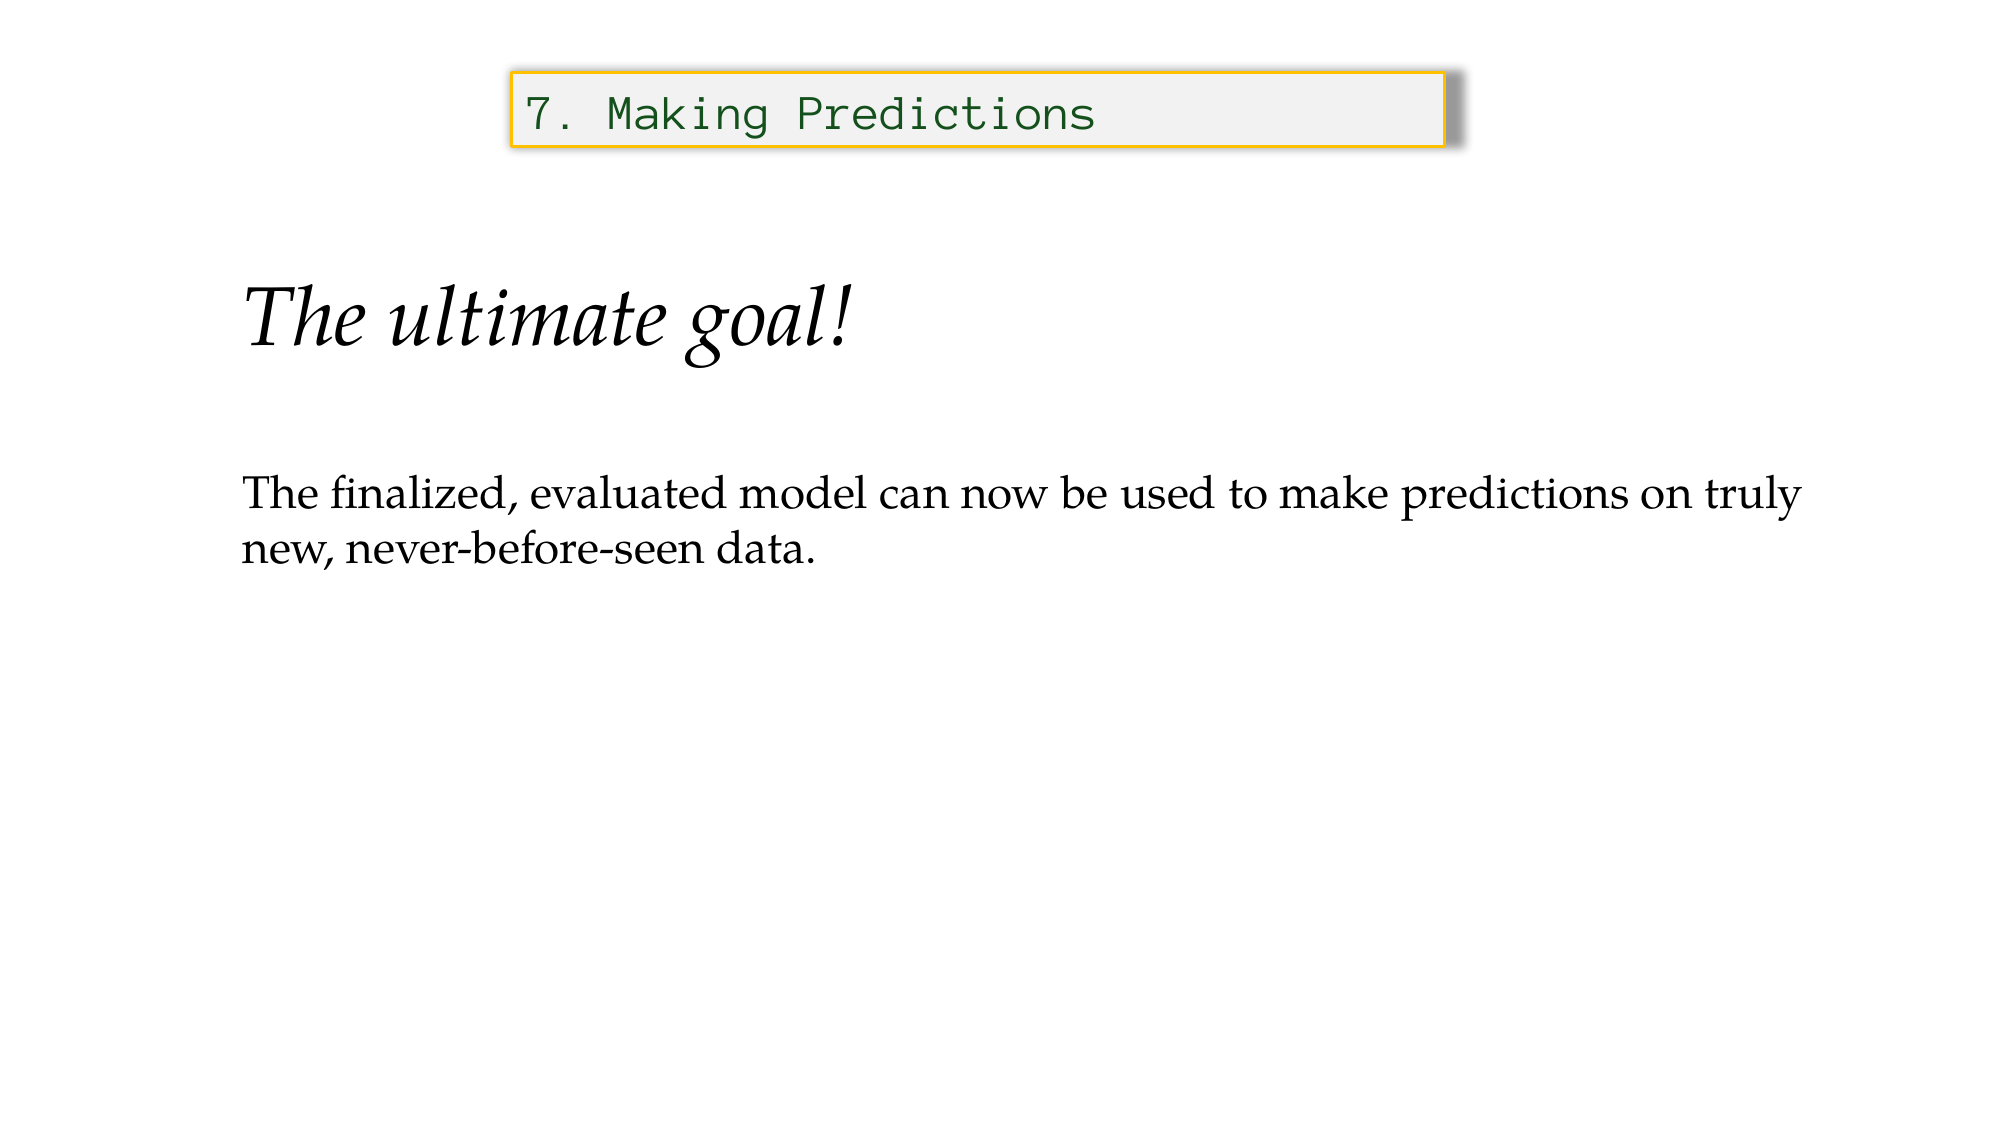

7. Making Predictions
The ultimate goal!

The finalized, evaluated model can now be used to make predictions on truly new, never-before-seen data.